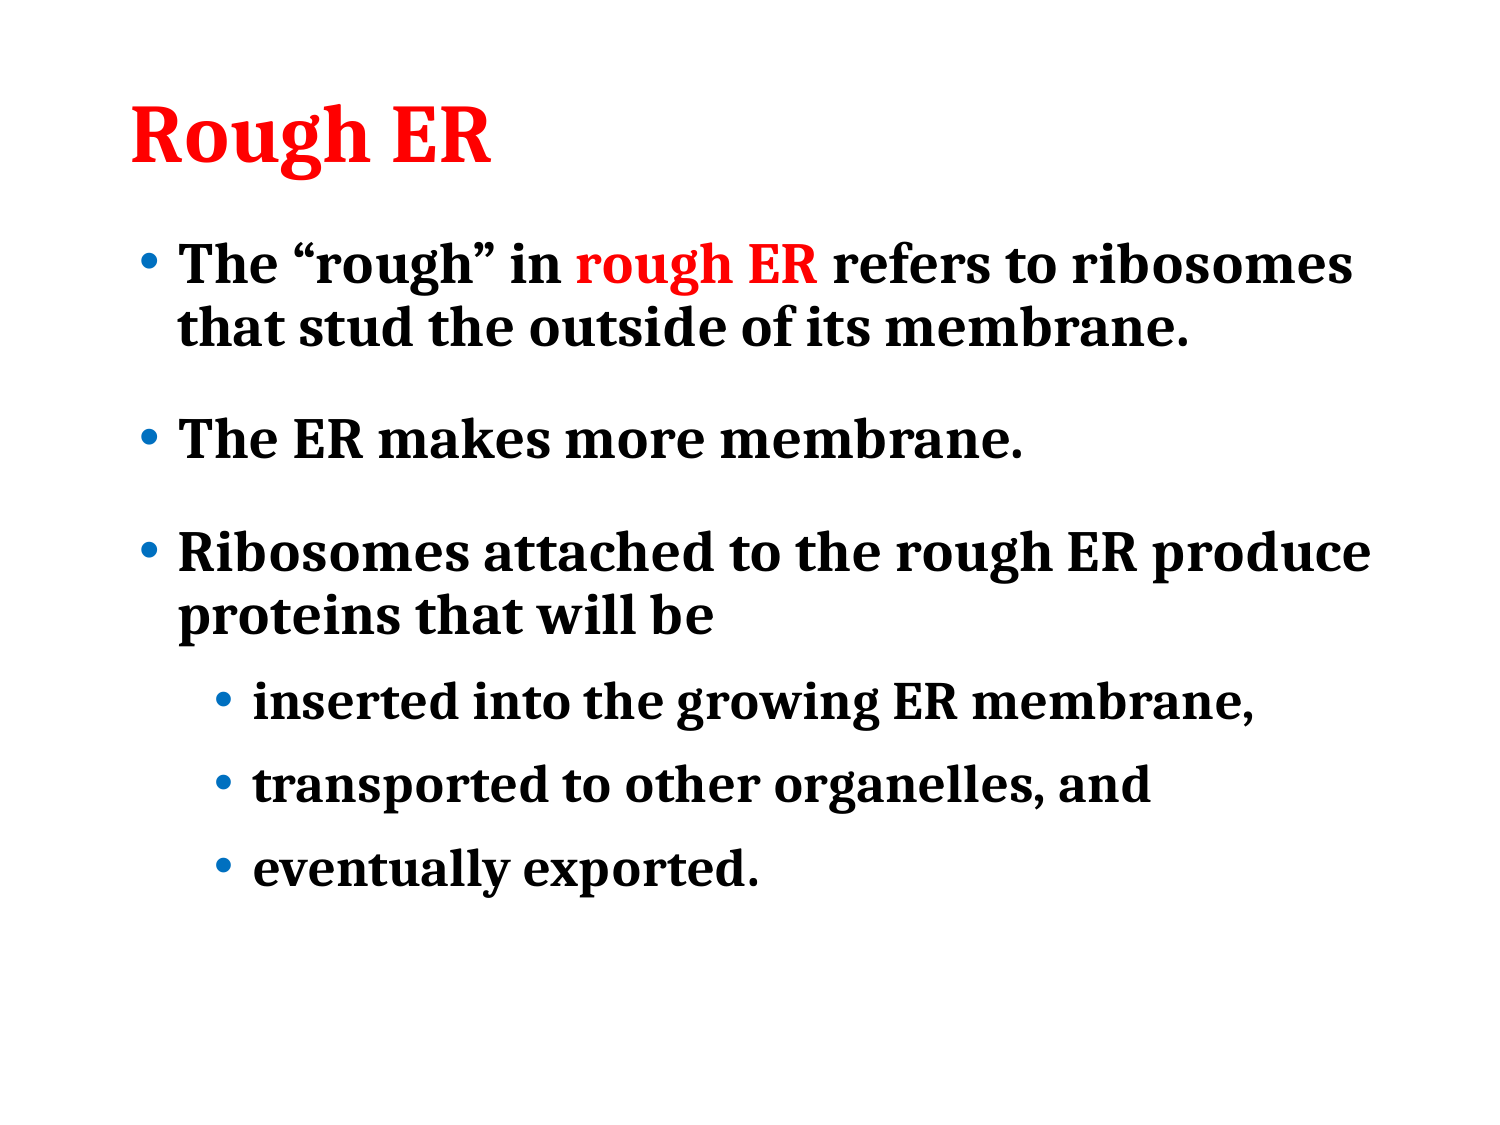

# Rough ER
The “rough” in rough ER refers to ribosomes that stud the outside of its membrane.
The ER makes more membrane.
Ribosomes attached to the rough ER produce proteins that will be
inserted into the growing ER membrane,
transported to other organelles, and
eventually exported.